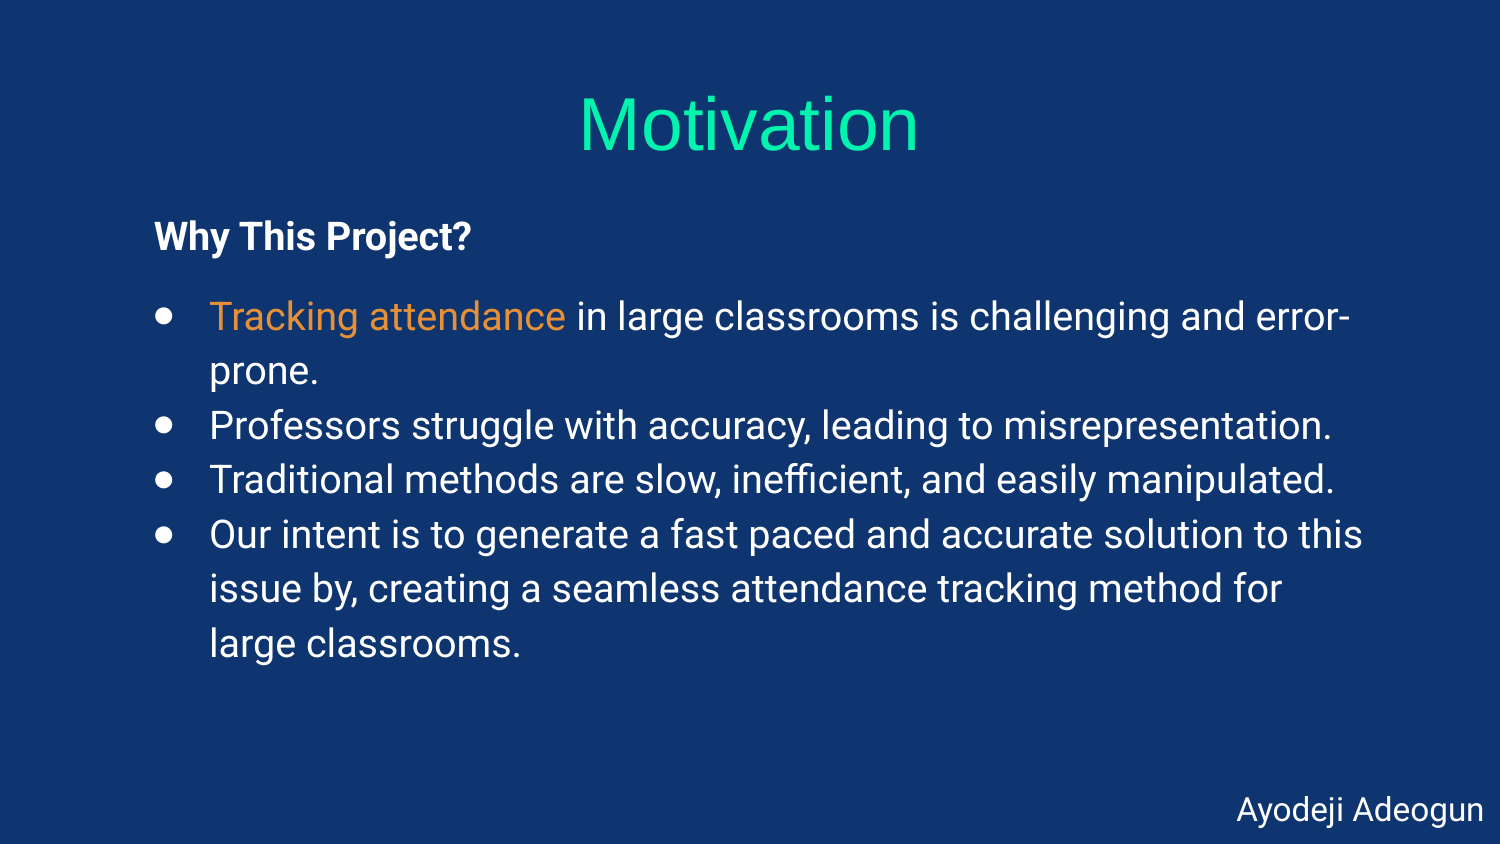

# Motivation
  Why This Project?
Tracking attendance in large classrooms is challenging and error-prone.
Professors struggle with accuracy, leading to misrepresentation.
Traditional methods are slow, inefficient, and easily manipulated.
Our intent is to generate a fast paced and accurate solution to this issue by, creating a seamless attendance tracking method for large classrooms.
Ayodeji Adeogun